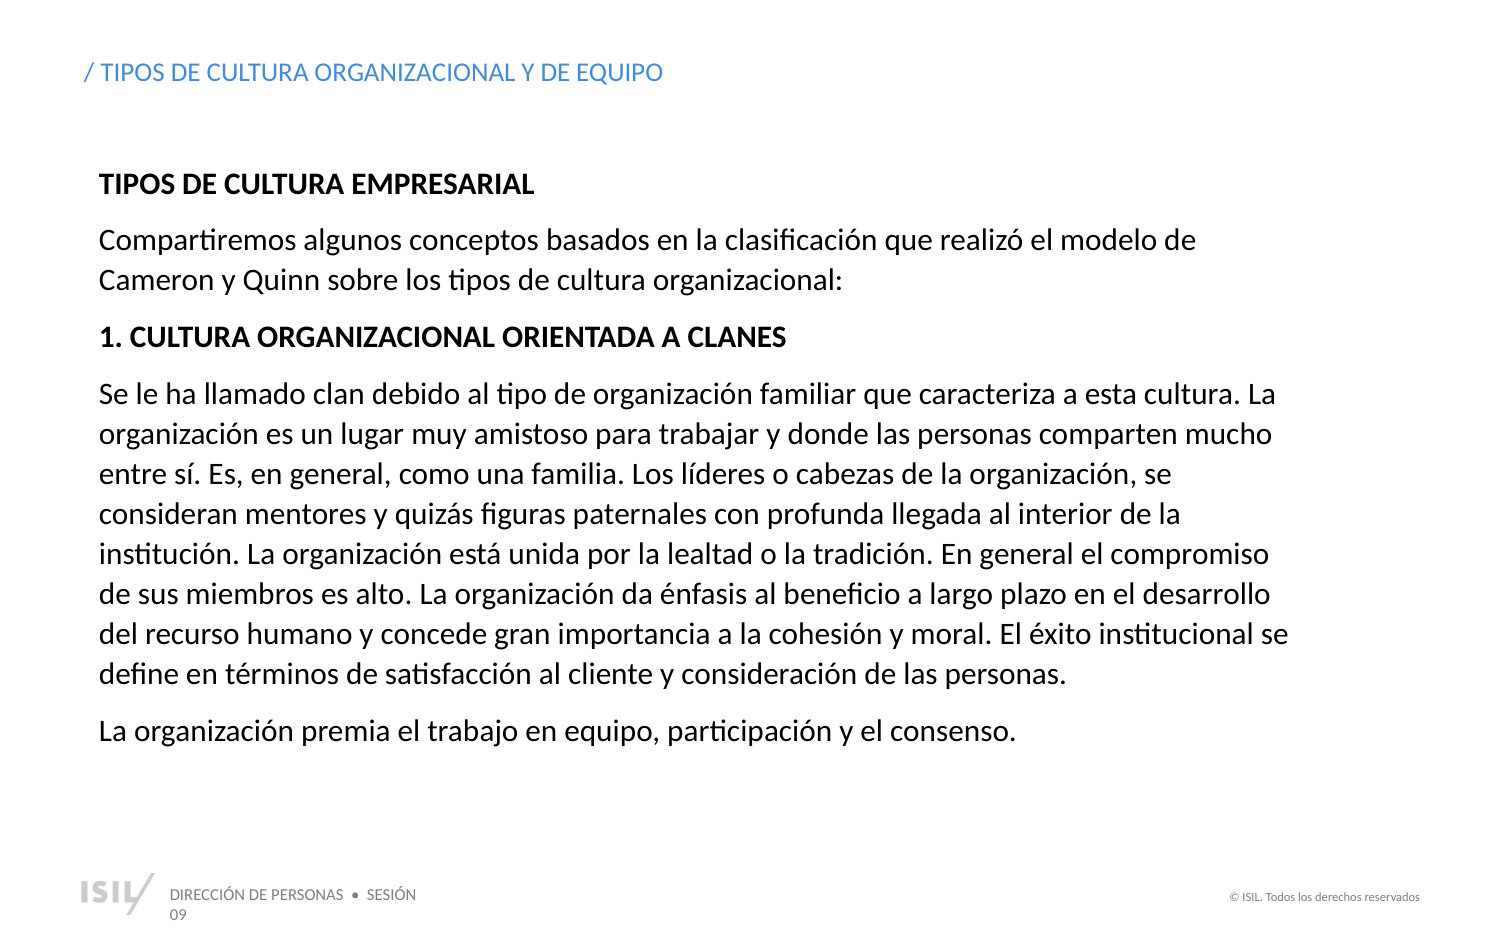

/ TIPOS DE CULTURA ORGANIZACIONAL Y DE EQUIPO
TIPOS DE CULTURA EMPRESARIAL
Compartiremos algunos conceptos basados en la clasificación que realizó el modelo de Cameron y Quinn sobre los tipos de cultura organizacional:
1. CULTURA ORGANIZACIONAL ORIENTADA A CLANES
Se le ha llamado clan debido al tipo de organización familiar que caracteriza a esta cultura. La organización es un lugar muy amistoso para trabajar y donde las personas comparten mucho entre sí. Es, en general, como una familia. Los líderes o cabezas de la organización, se consideran mentores y quizás figuras paternales con profunda llegada al interior de la institución. La organización está unida por la lealtad o la tradición. En general el compromiso de sus miembros es alto. La organización da énfasis al beneficio a largo plazo en el desarrollo del recurso humano y concede gran importancia a la cohesión y moral. El éxito institucional se define en términos de satisfacción al cliente y consideración de las personas.
La organización premia el trabajo en equipo, participación y el consenso.